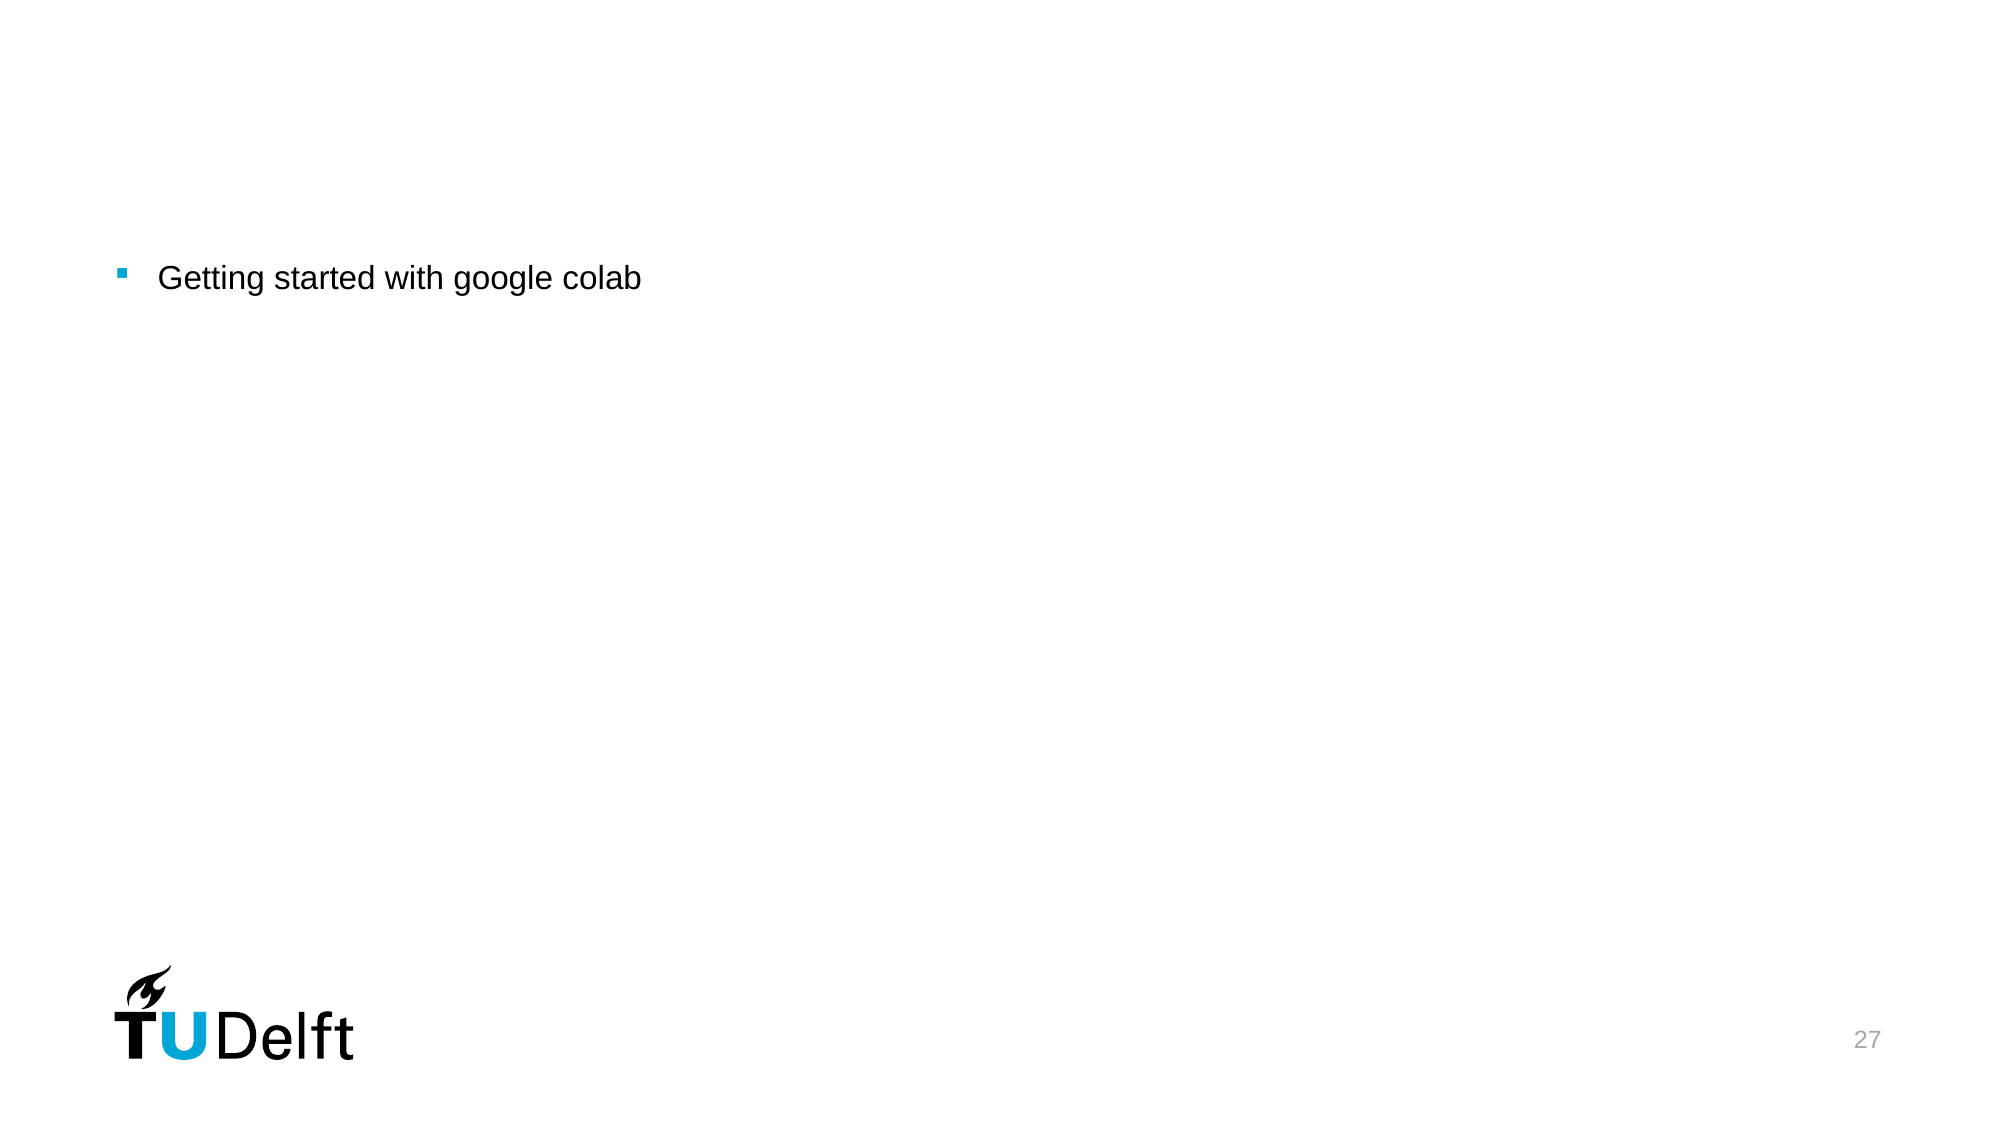

#
Getting started with google colab
27